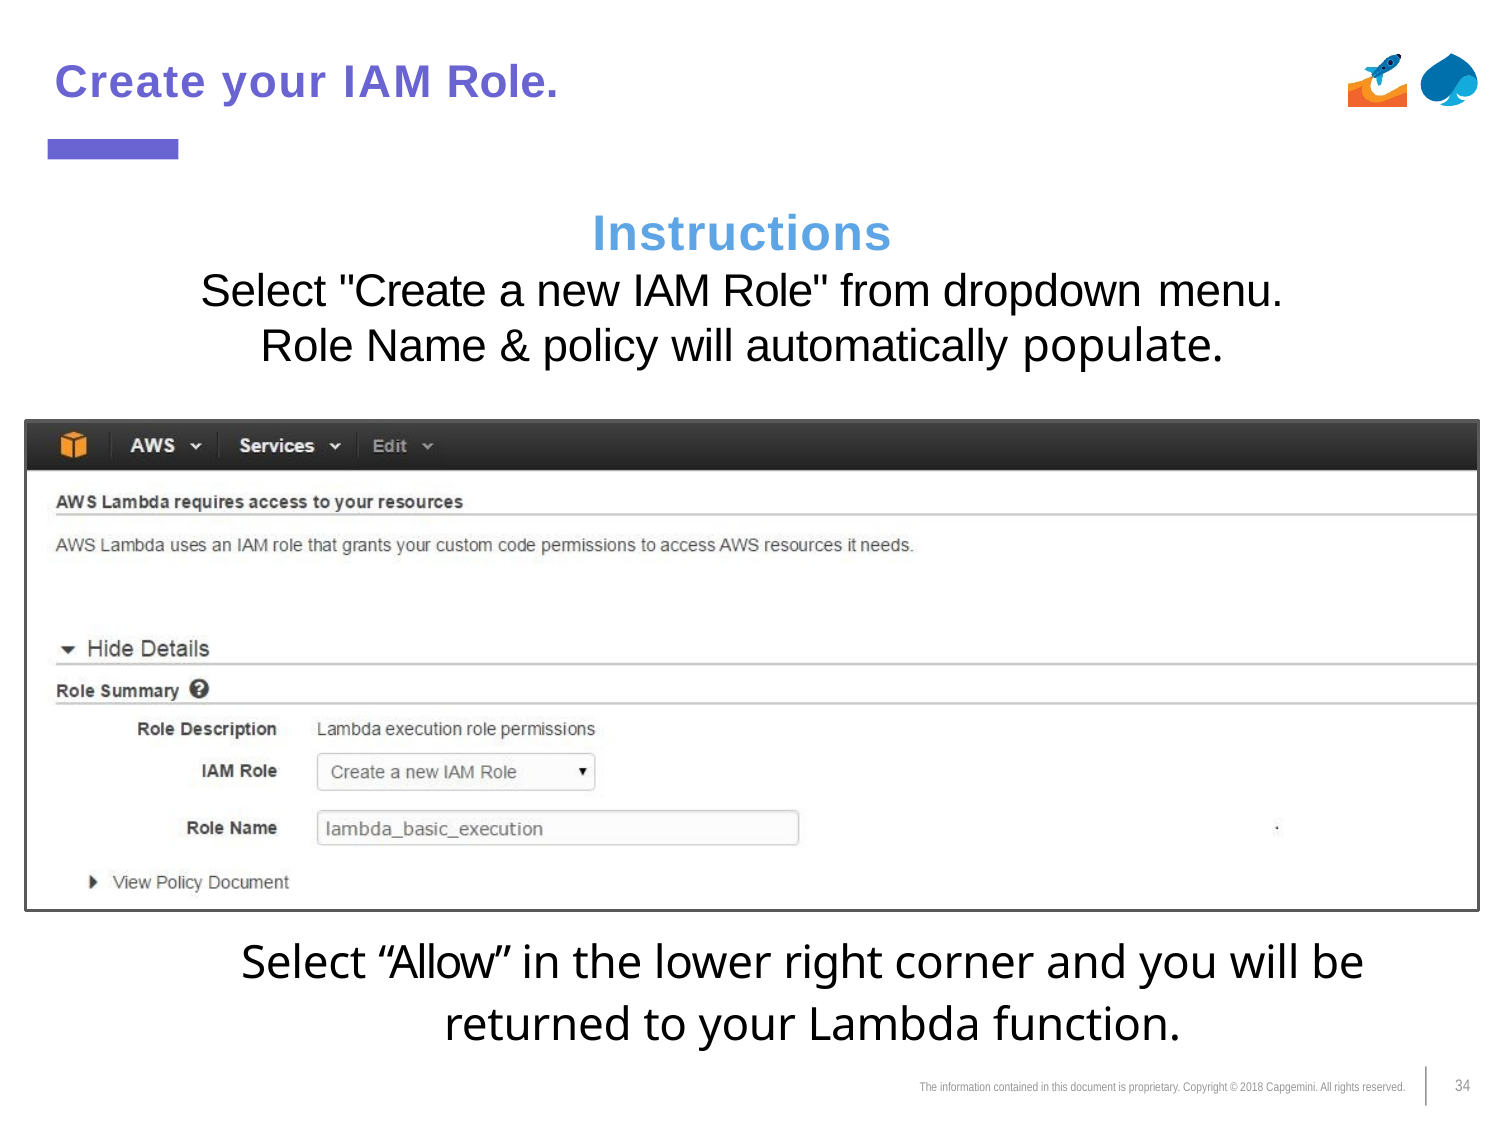

# Create your IAM Role.
Instructions
Select "Create a new IAM Role" from dropdown menu.
Role Name & policy will automatically populate.

Select “Allow” in the lower right corner and you will be  returned to your Lambda function.